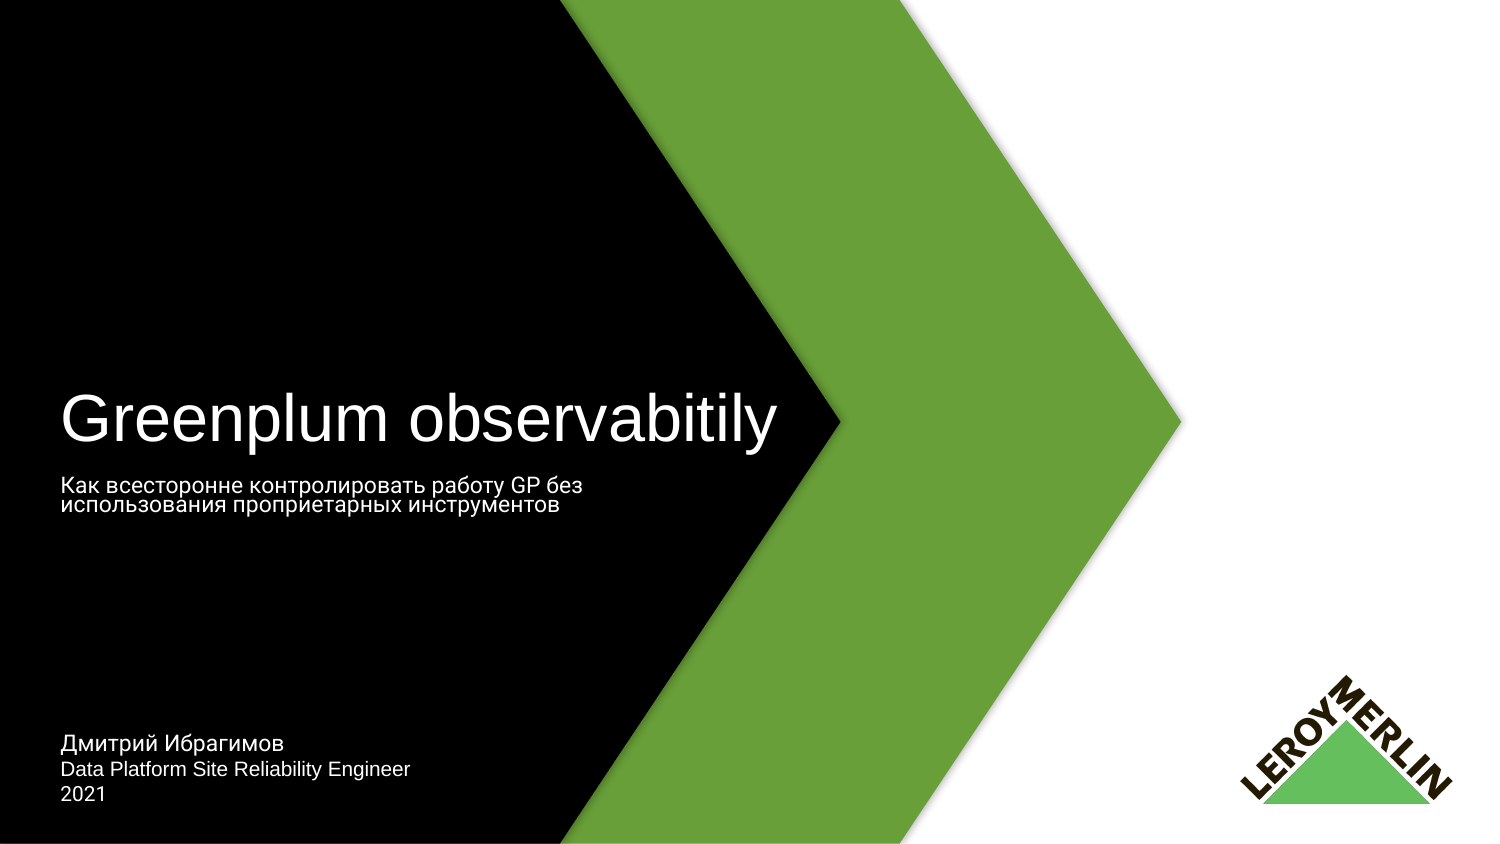

# Greenplum observabitily
Как всесторонне контролировать работу GP без использования проприетарных инструментов
Дмитрий Ибрагимов
Data Platform Site Reliability Engineer
2021